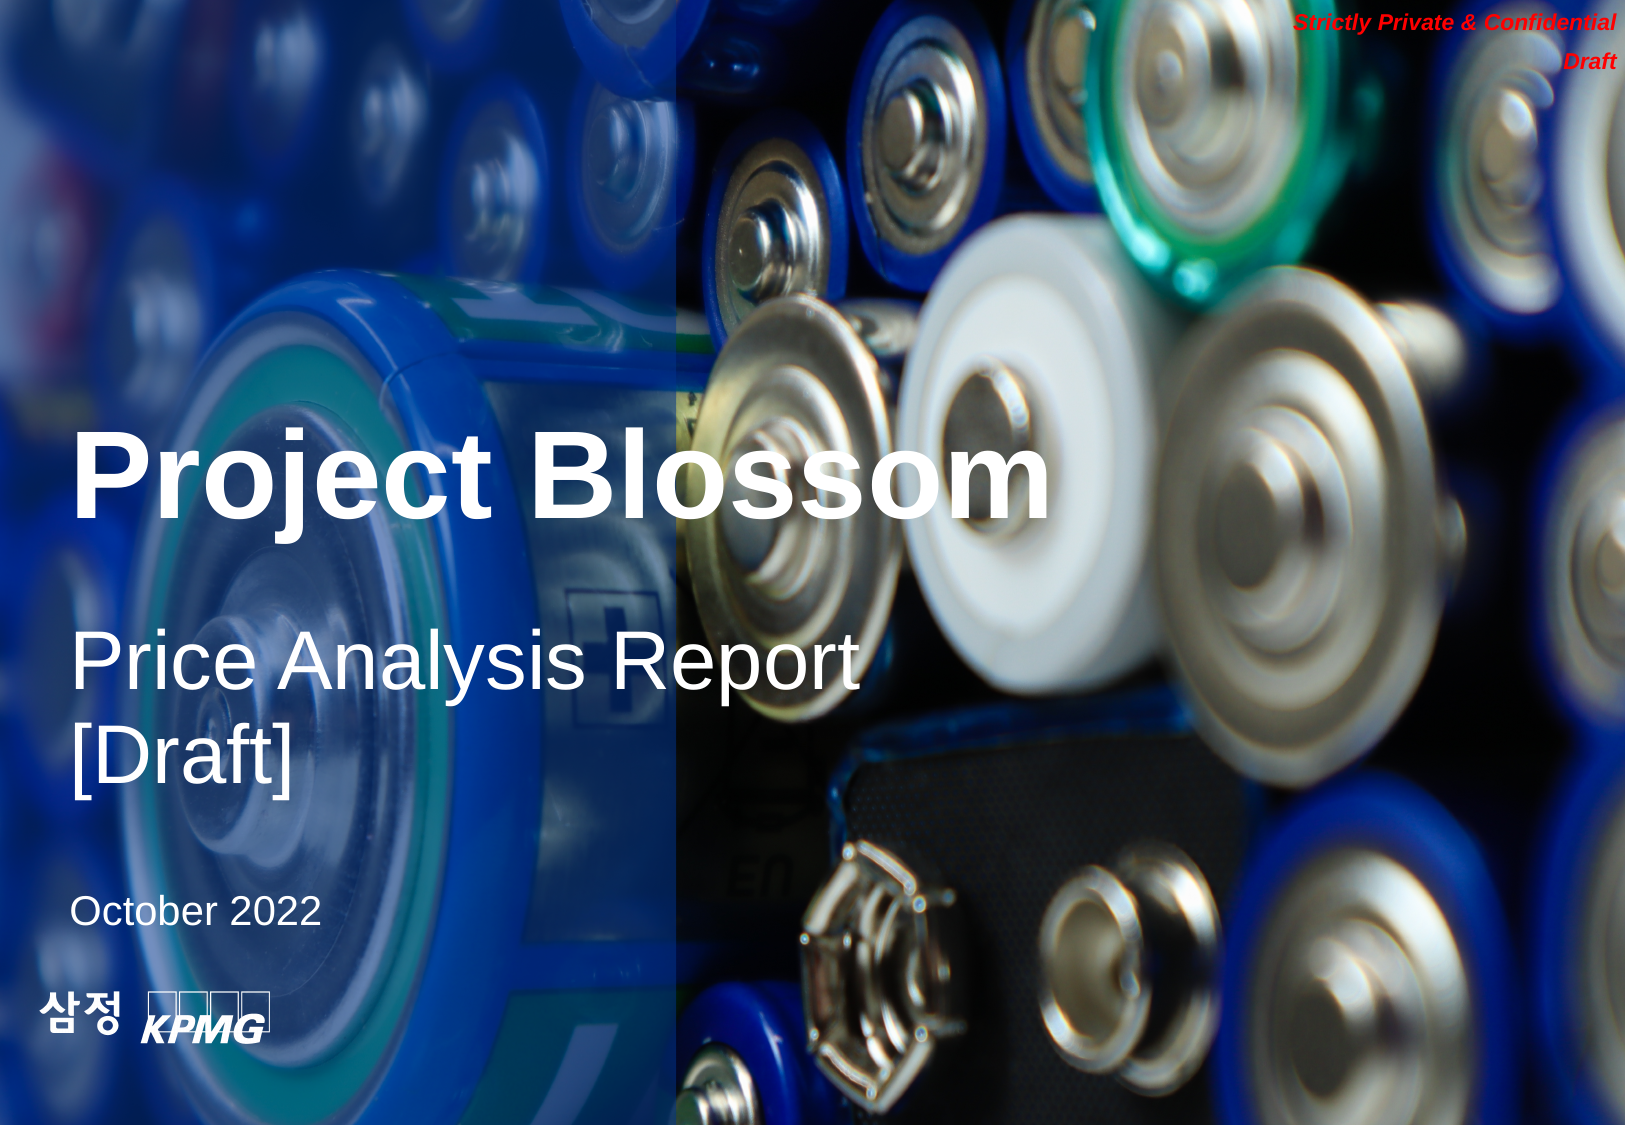

Project Blossom

Price Analysis Report
[Draft]

October 2022